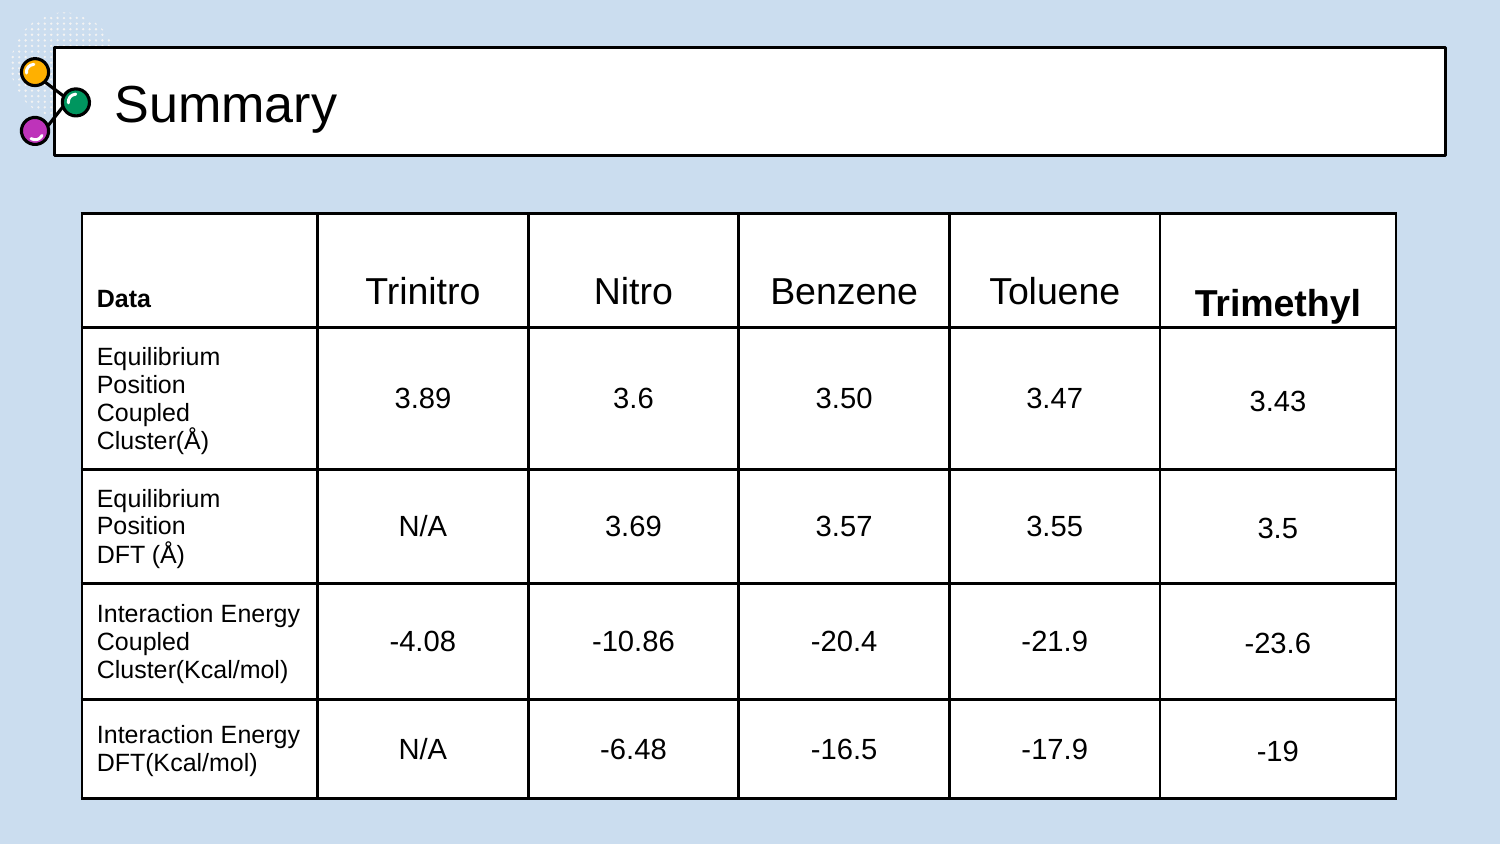

# Summary

| Data | Trinitro | Nitro | Benzene | Toluene | Trimethyl |
| --- | --- | --- | --- | --- | --- |
| Equilibrium Position Coupled Cluster(Å) | 3.89 | 3.6 | 3.50 | 3.47 | 3.43 |
| Equilibrium Position DFT (Å) | N/A | 3.69 | 3.57 | 3.55 | 3.5 |
| Interaction Energy Coupled Cluster(Kcal/mol) | -4.08 | -10.86 | -20.4 | -21.9 | -23.6 |
| Interaction Energy DFT(Kcal/mol) | N/A | -6.48 | -16.5 | -17.9 | -19 |